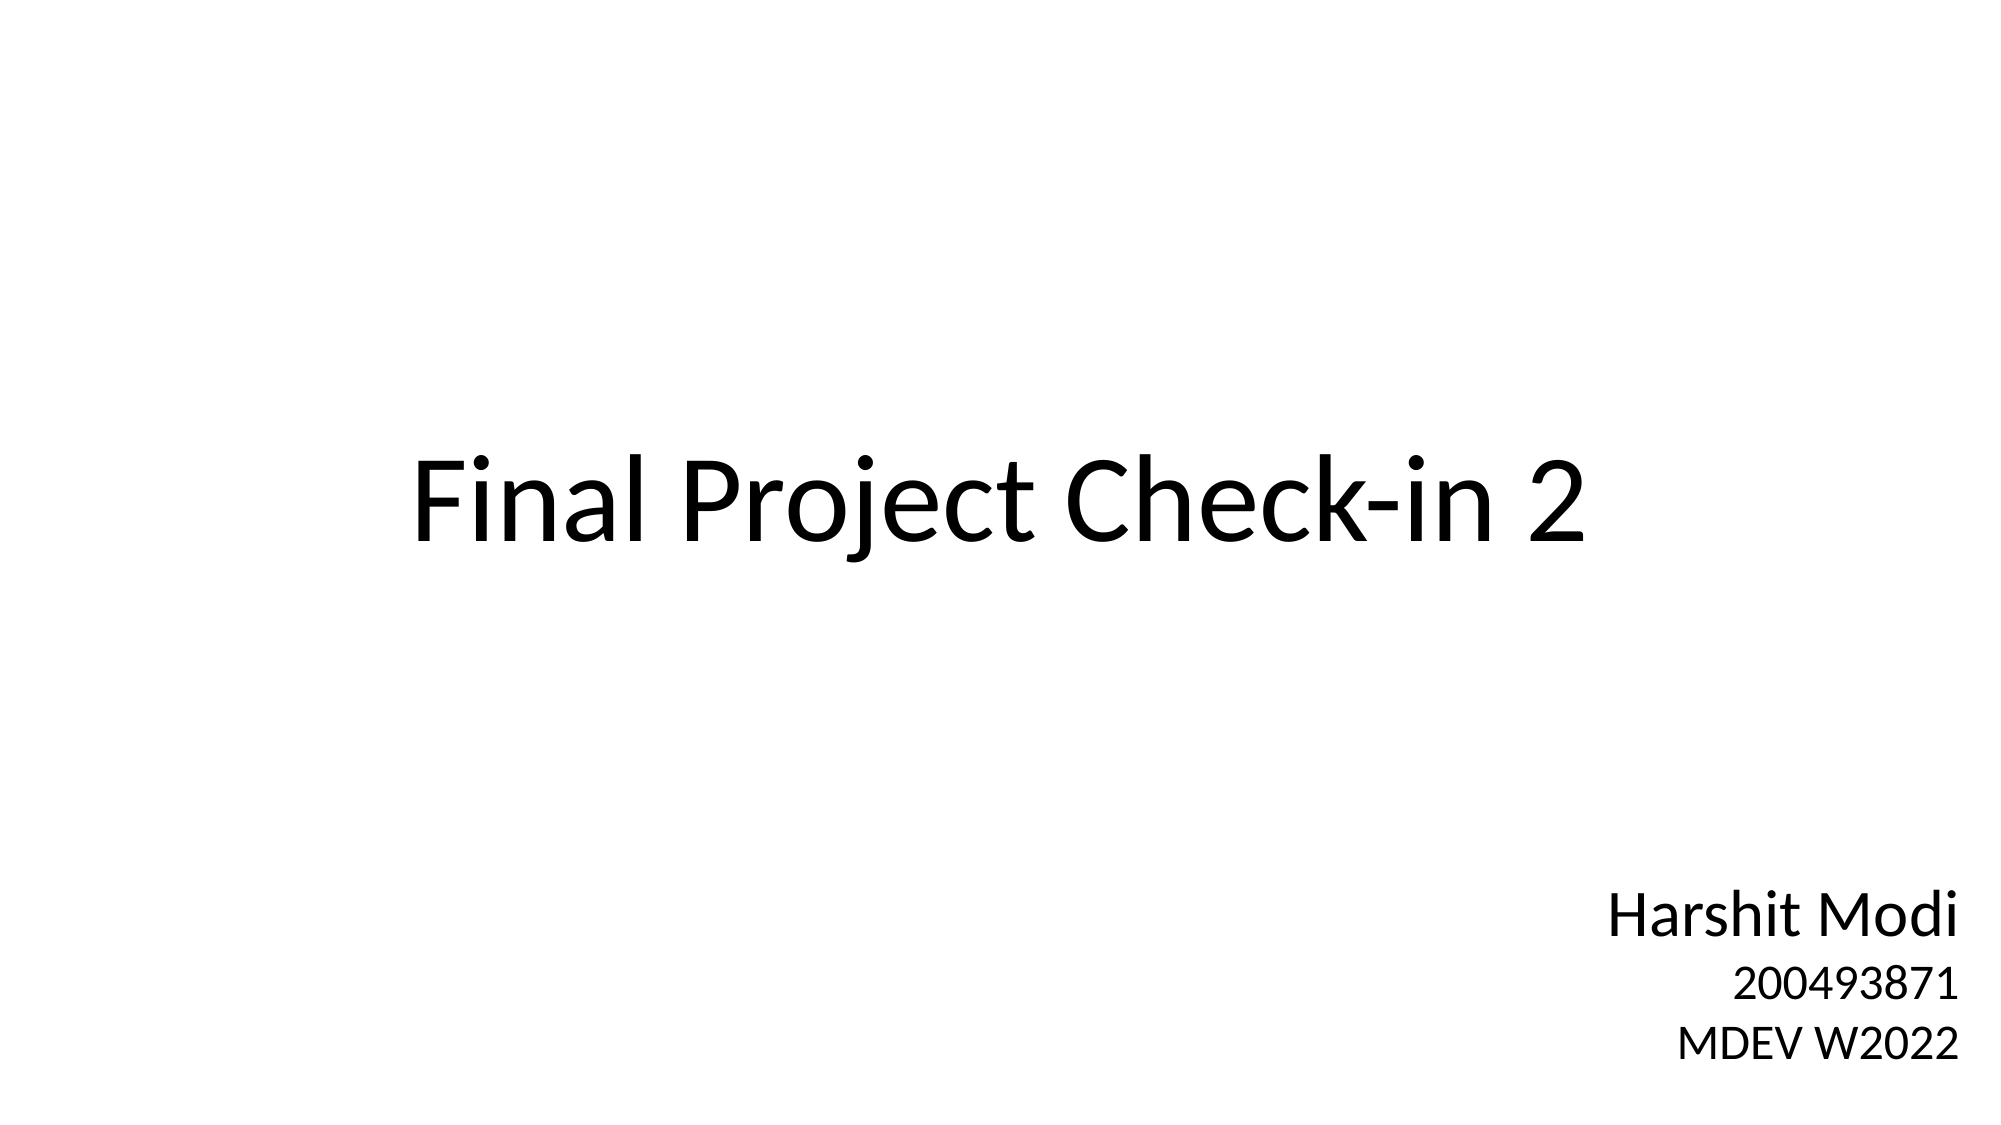

# Final Project Check-in 2
Harshit Modi
200493871
MDEV W2022